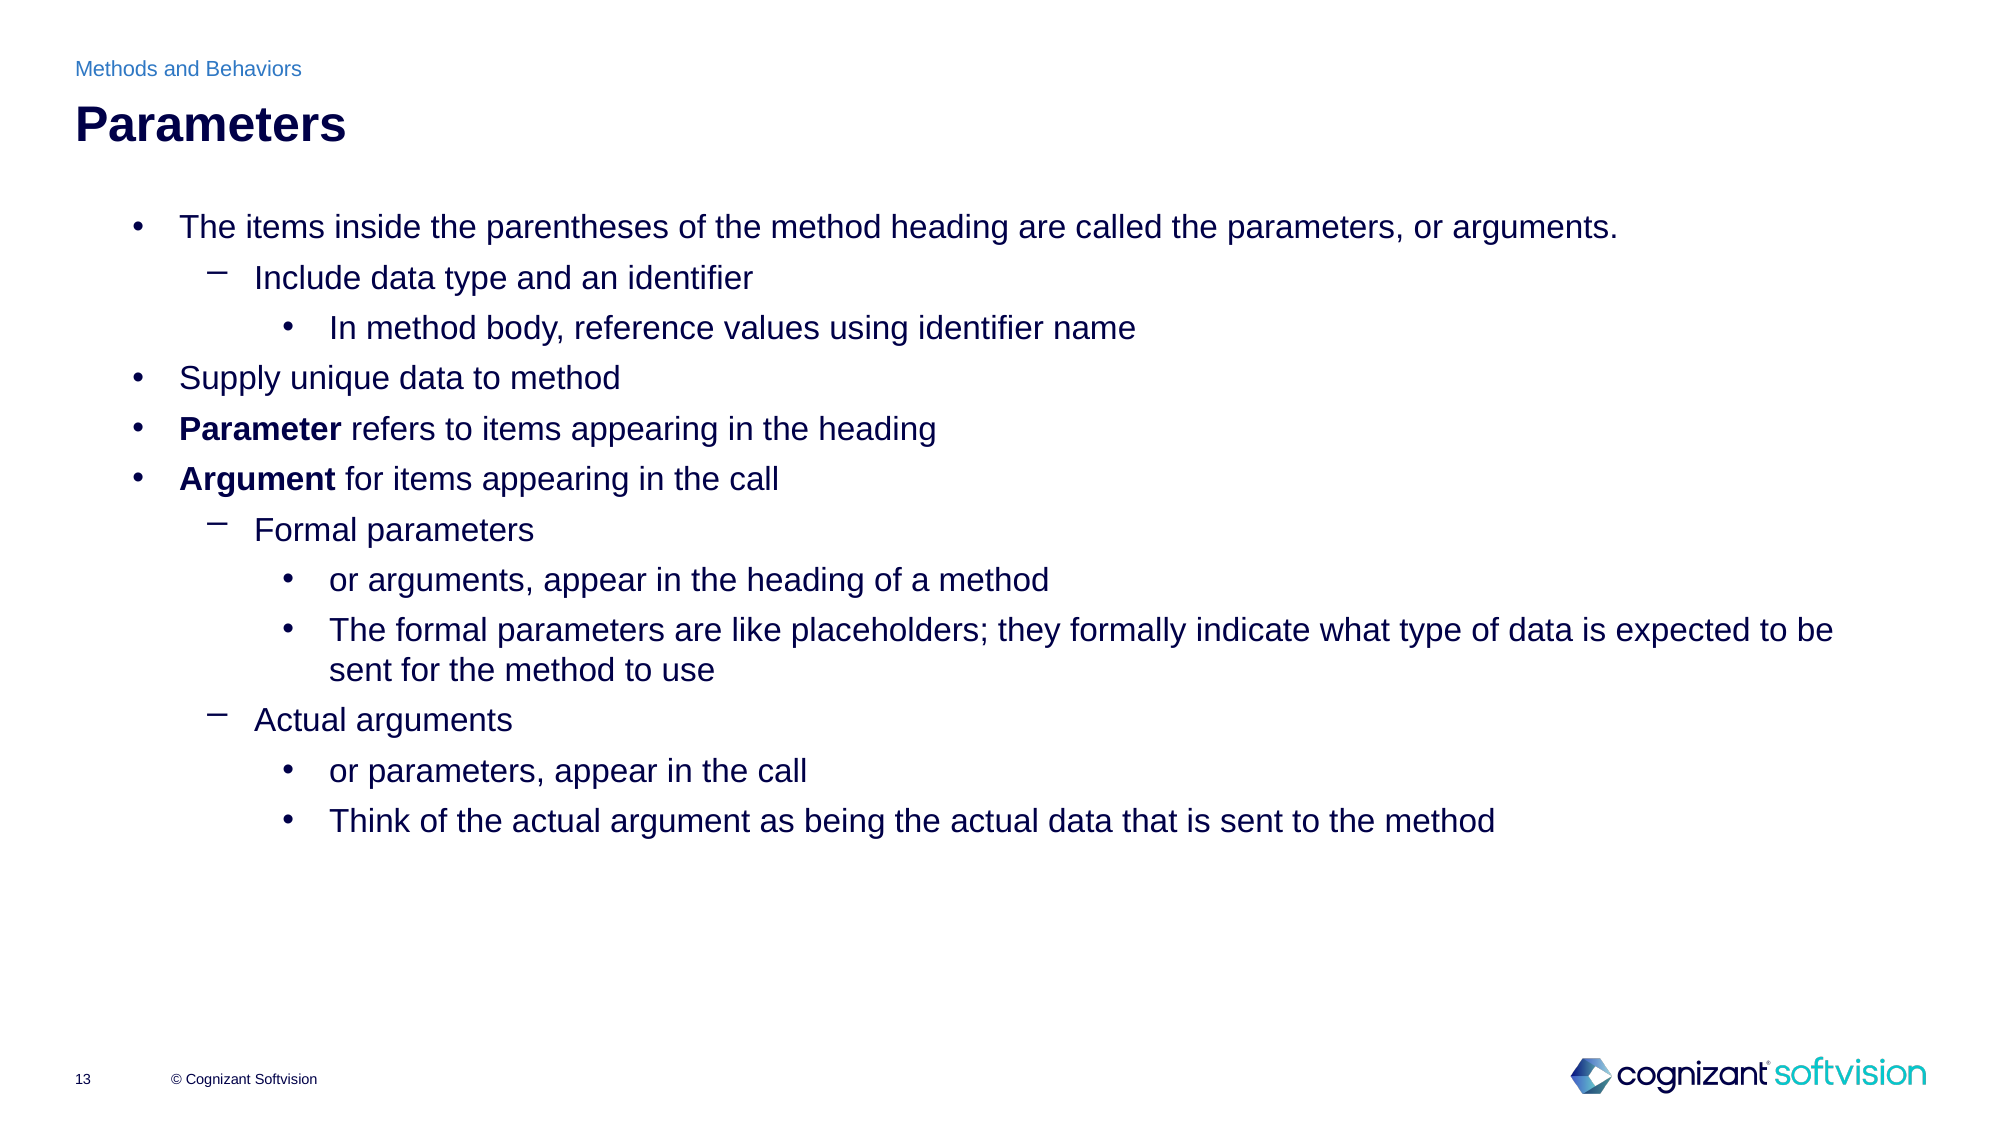

Methods and Behaviors
# Parameters
The items inside the parentheses of the method heading are called the parameters, or arguments.
Include data type and an identifier
In method body, reference values using identifier name
Supply unique data to method
Parameter refers to items appearing in the heading
Argument for items appearing in the call
Formal parameters
or arguments, appear in the heading of a method
The formal parameters are like placeholders; they formally indicate what type of data is expected to be sent for the method to use
Actual arguments
or parameters, appear in the call
Think of the actual argument as being the actual data that is sent to the method
© Cognizant Softvision
13